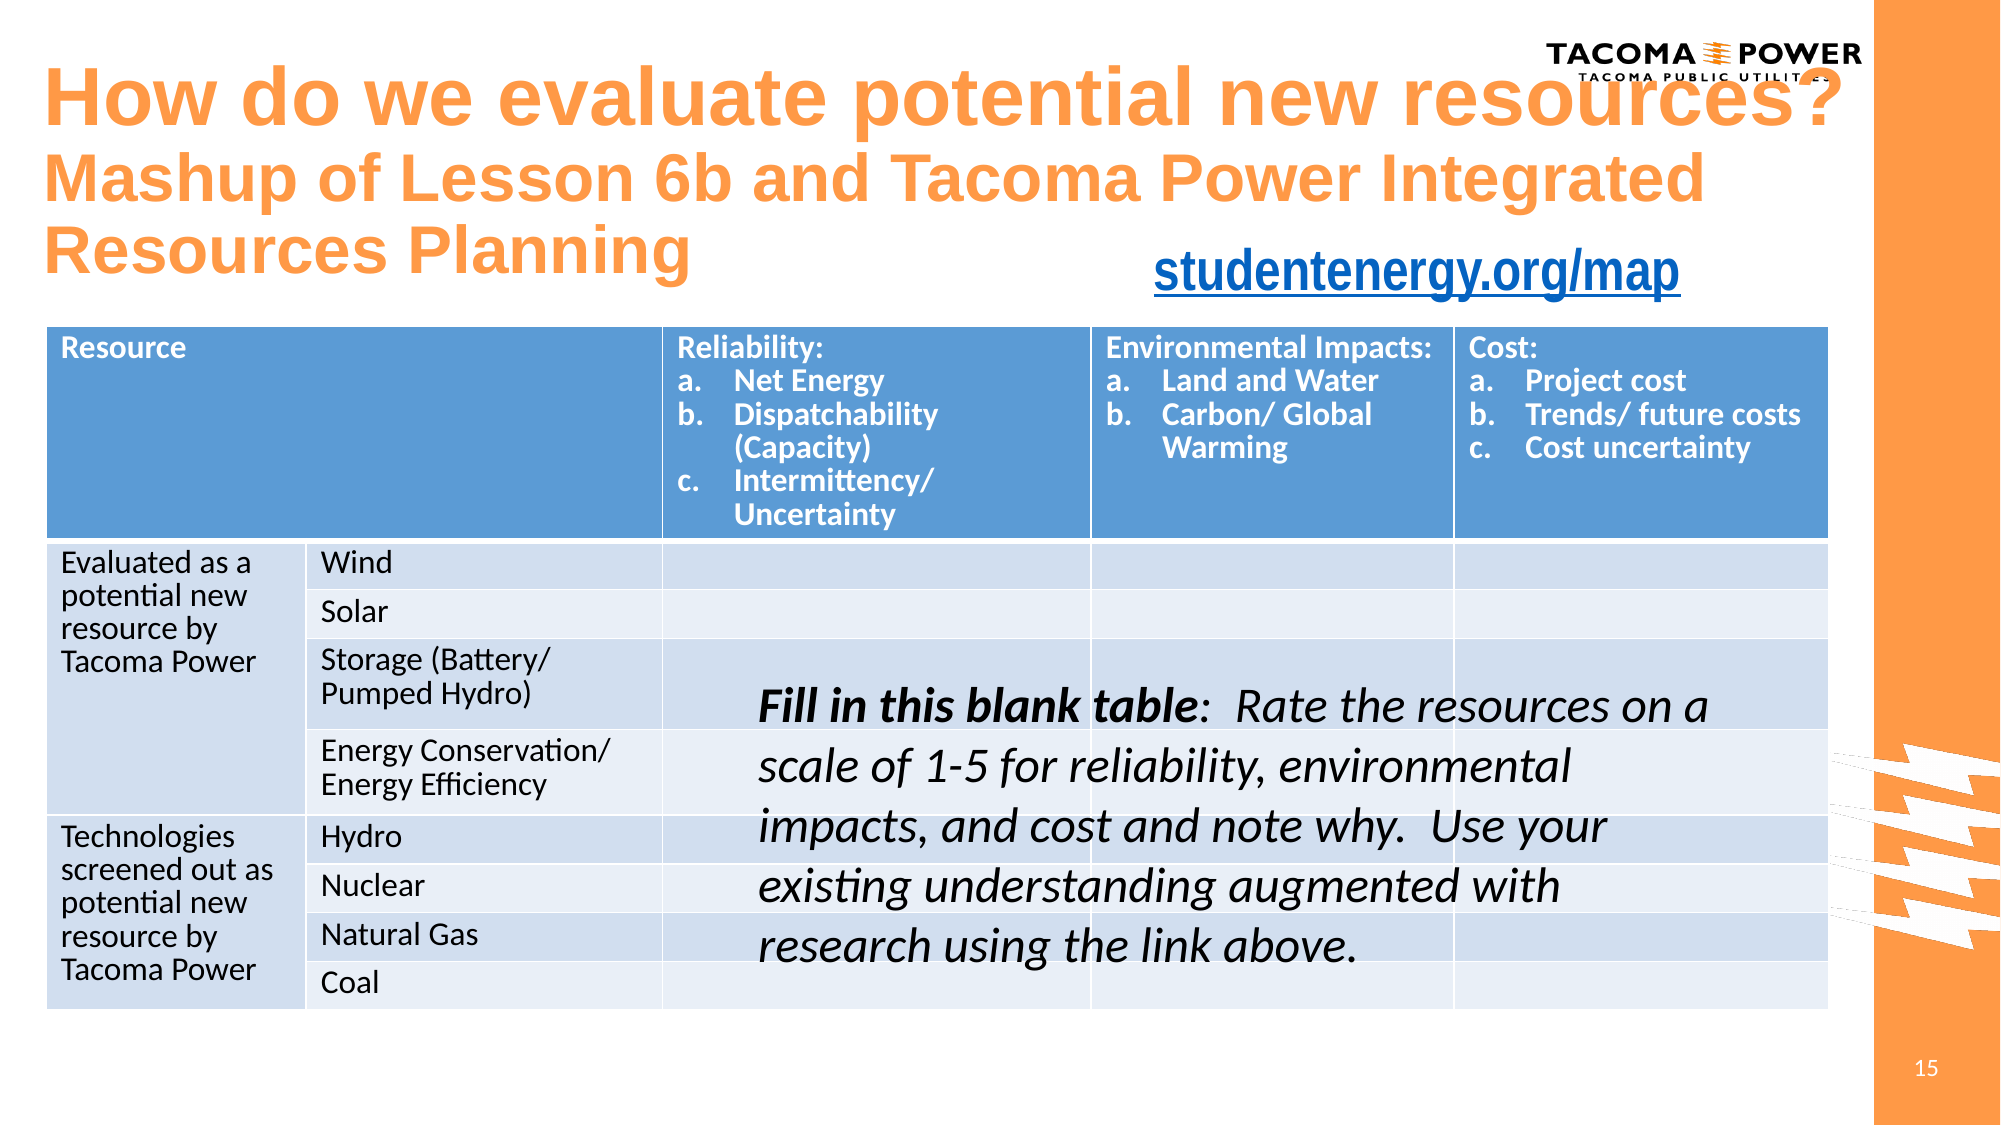

# How do we evaluate potential new resources? Mashup of Lesson 6b and Tacoma Power Integrated Resources Planning
studentenergy.org/map

| Resource |  | Reliability: Net Energy Dispatchability (Capacity) Intermittency/ Uncertainty | Environmental Impacts: Land and Water Carbon/ Global Warming | Cost: Project cost Trends/ future costs Cost uncertainty |
| --- | --- | --- | --- | --- |
| Evaluated as a potential new resource by Tacoma Power | Wind |  |  |  |
|  | Solar |  |  |  |
|  | Storage (Battery/ Pumped Hydro) |  |  |  |
|  | Energy Conservation/ Energy Efficiency |  |  |  |
| Technologies screened out as potential new resource by Tacoma Power | Hydro |  |  |  |
|  | Nuclear |  |  |  |
|  | Natural Gas |  |  |  |
|  | Coal |  |  |  |
Fill in this blank table:  Rate the resources on a scale of 1-5 for reliability, environmental impacts, and cost and note why.  Use your existing understanding augmented with research using the link above.
15